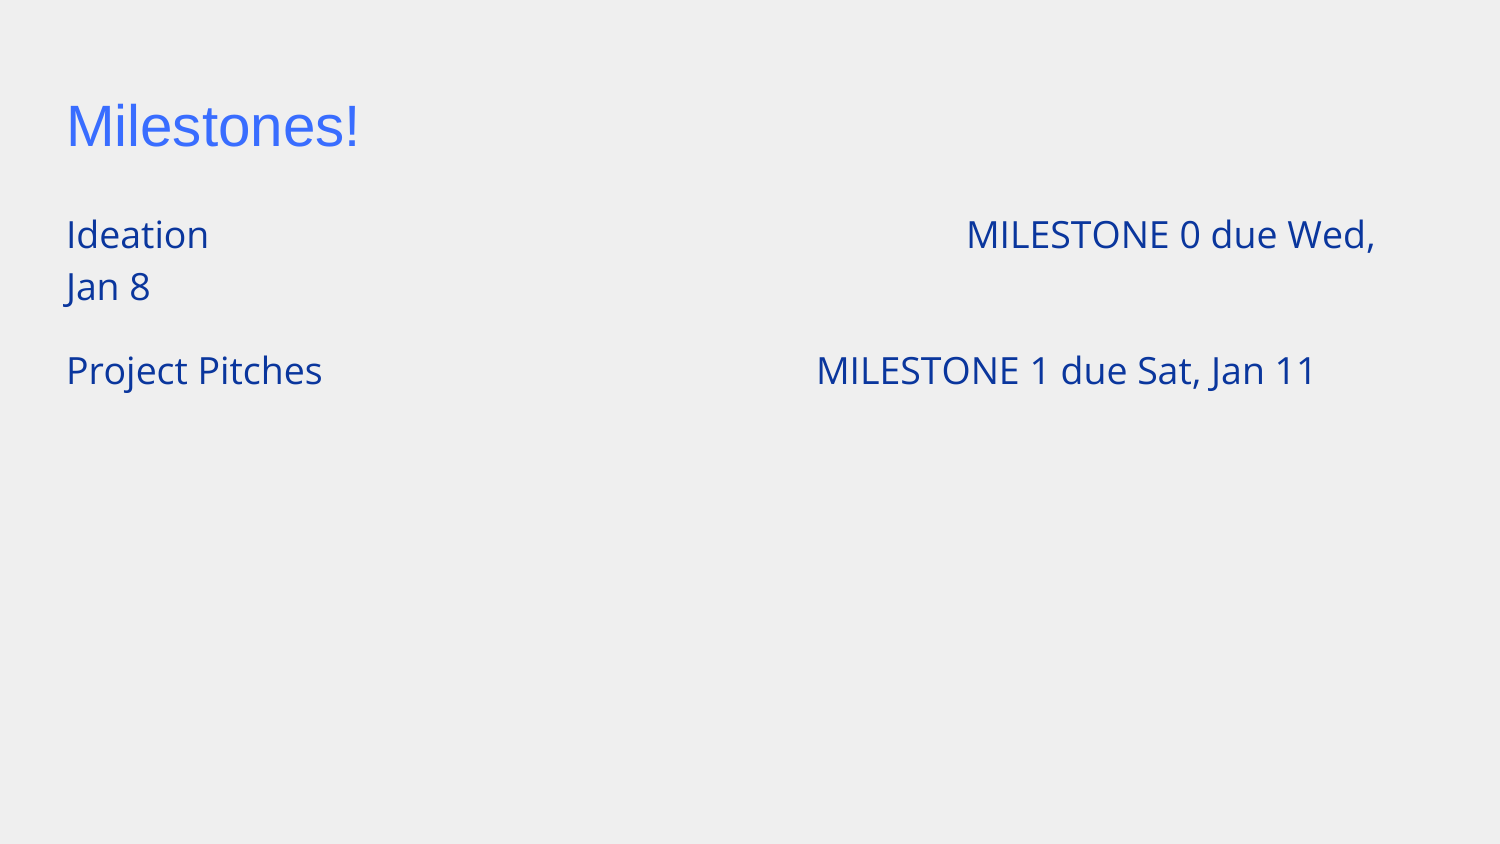

# Milestones!
Ideation						MILESTONE 0 due Wed, Jan 8
Project Pitches				MILESTONE 1 due Sat, Jan 11